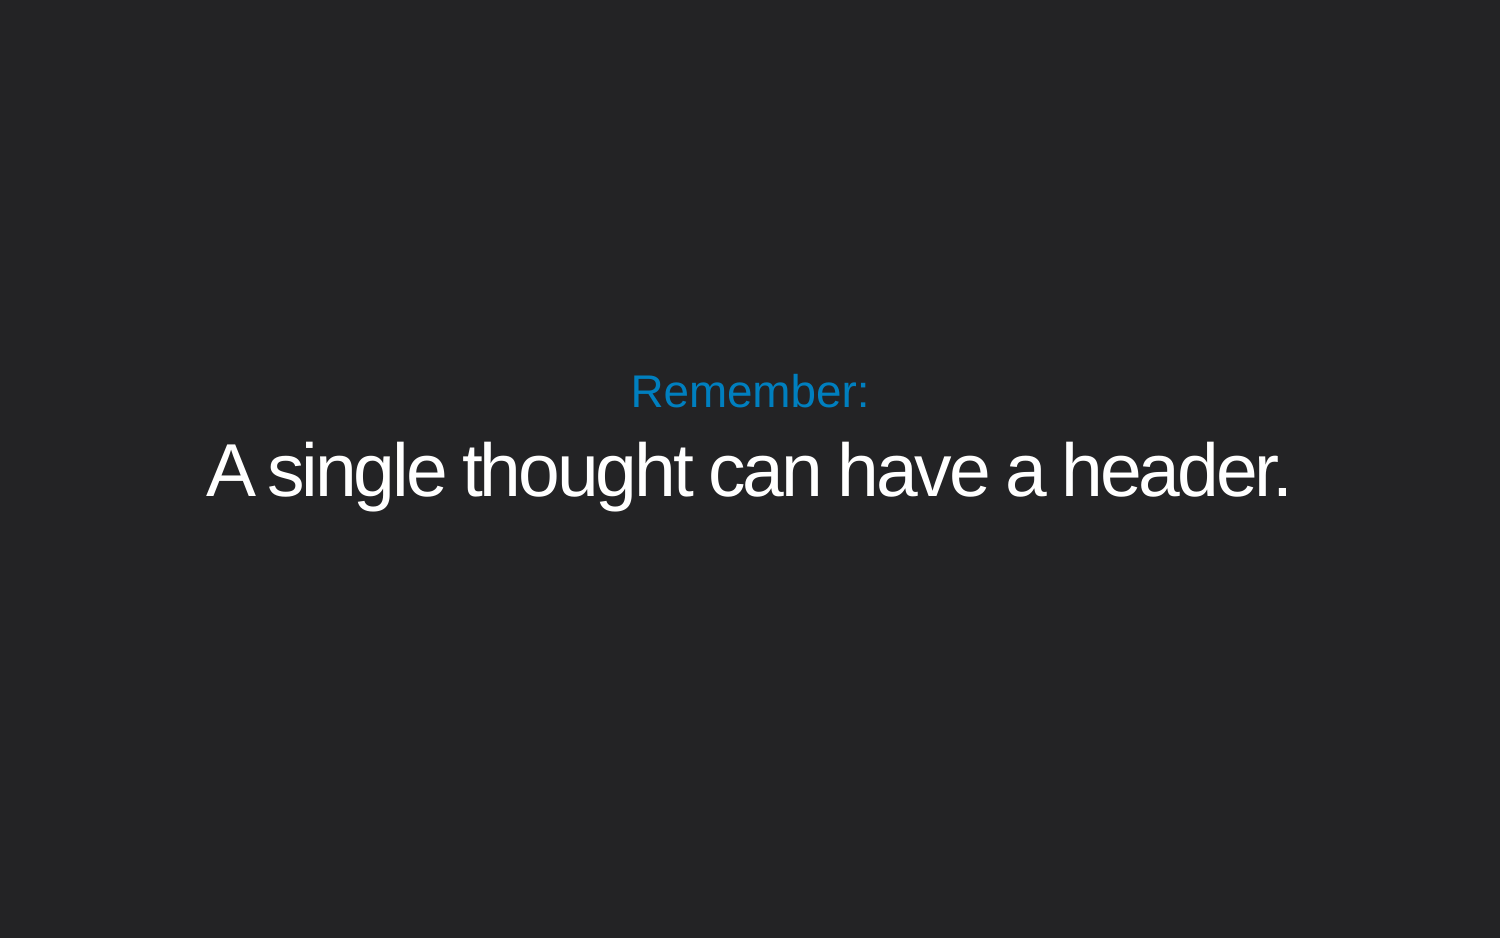

Remember:
A single thought can have a header.